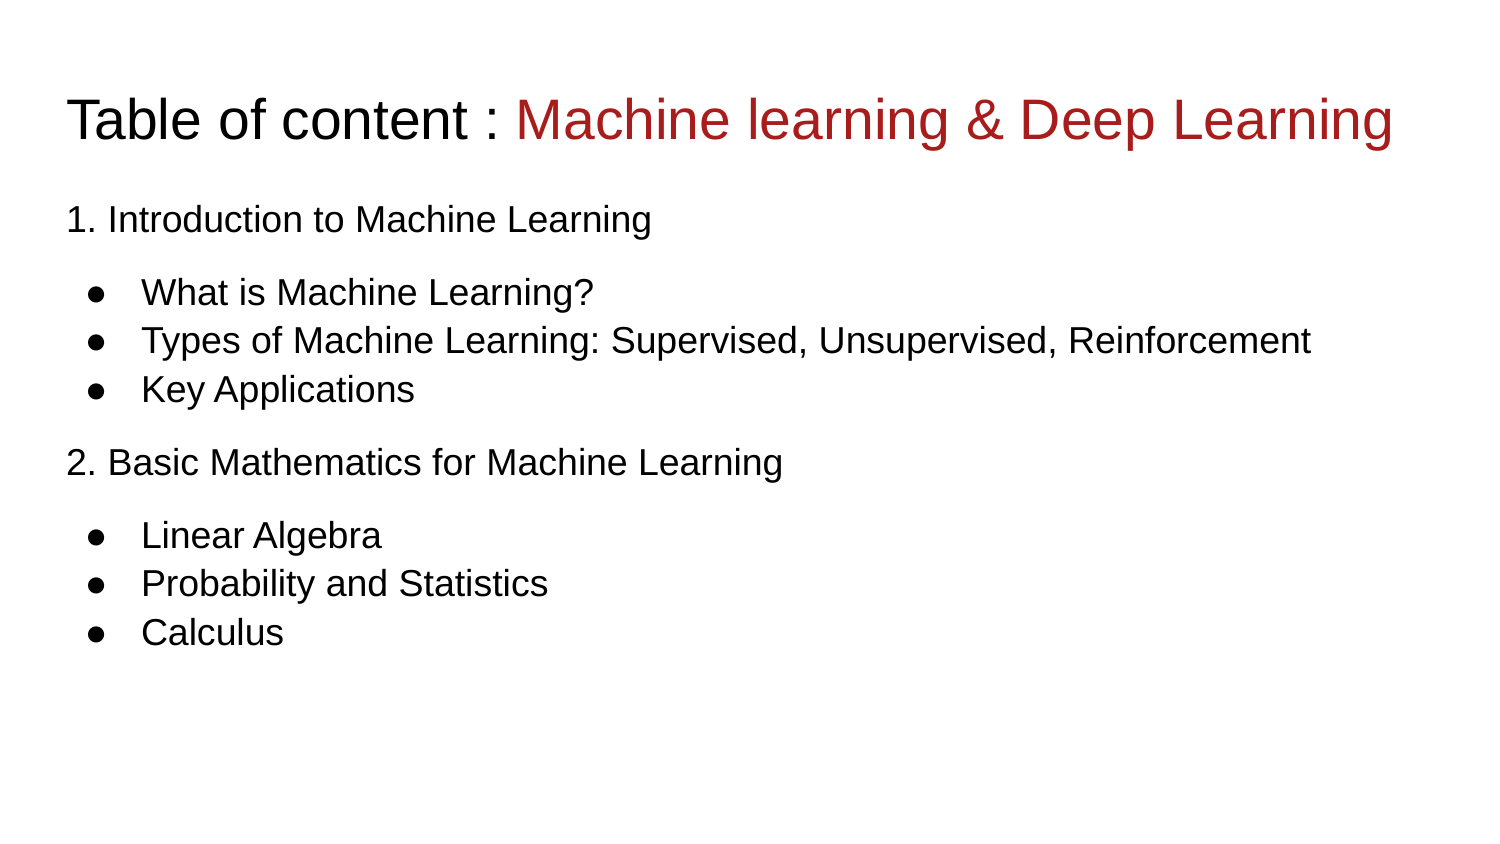

# Table of content : Machine learning & Deep Learning
1. Introduction to Machine Learning
What is Machine Learning?
Types of Machine Learning: Supervised, Unsupervised, Reinforcement
Key Applications
2. Basic Mathematics for Machine Learning
Linear Algebra
Probability and Statistics
Calculus